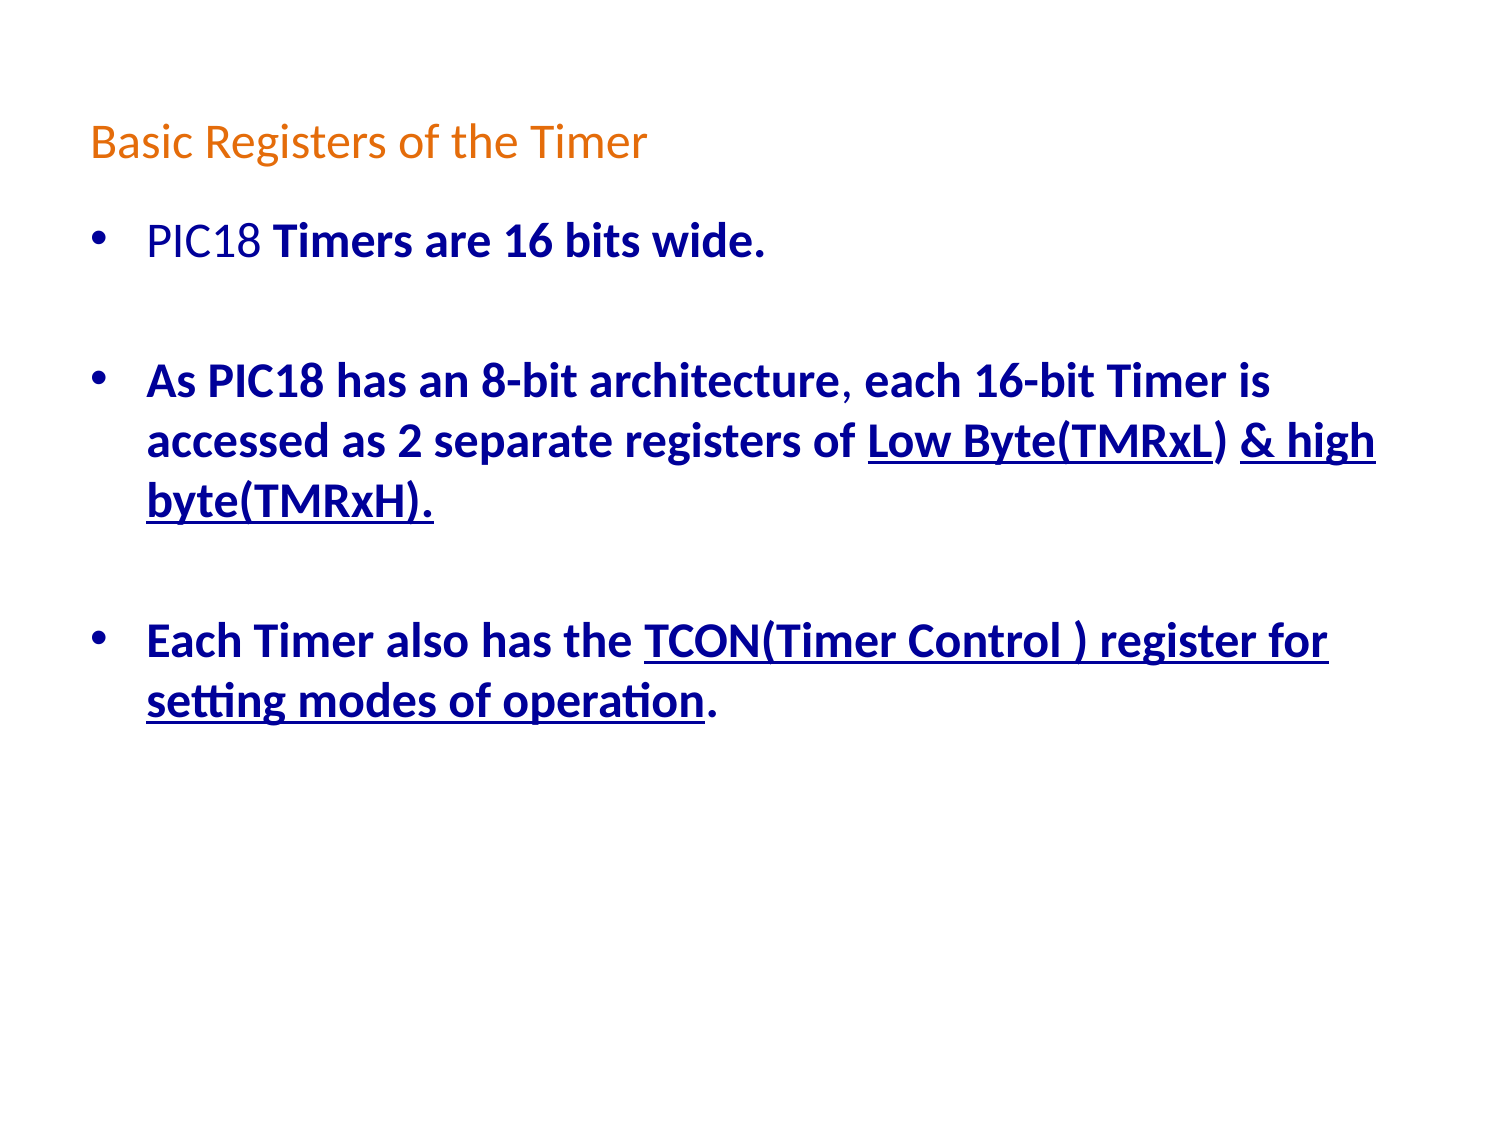

# Basic Registers of the Timer
PIC18 Timers are 16 bits wide.

As PIC18 has an 8-bit architecture, each 16-bit Timer is accessed as 2 separate registers of Low Byte(TMRxL) & high byte(TMRxH).

Each Timer also has the TCON(Timer Control ) register for setting modes of operation.